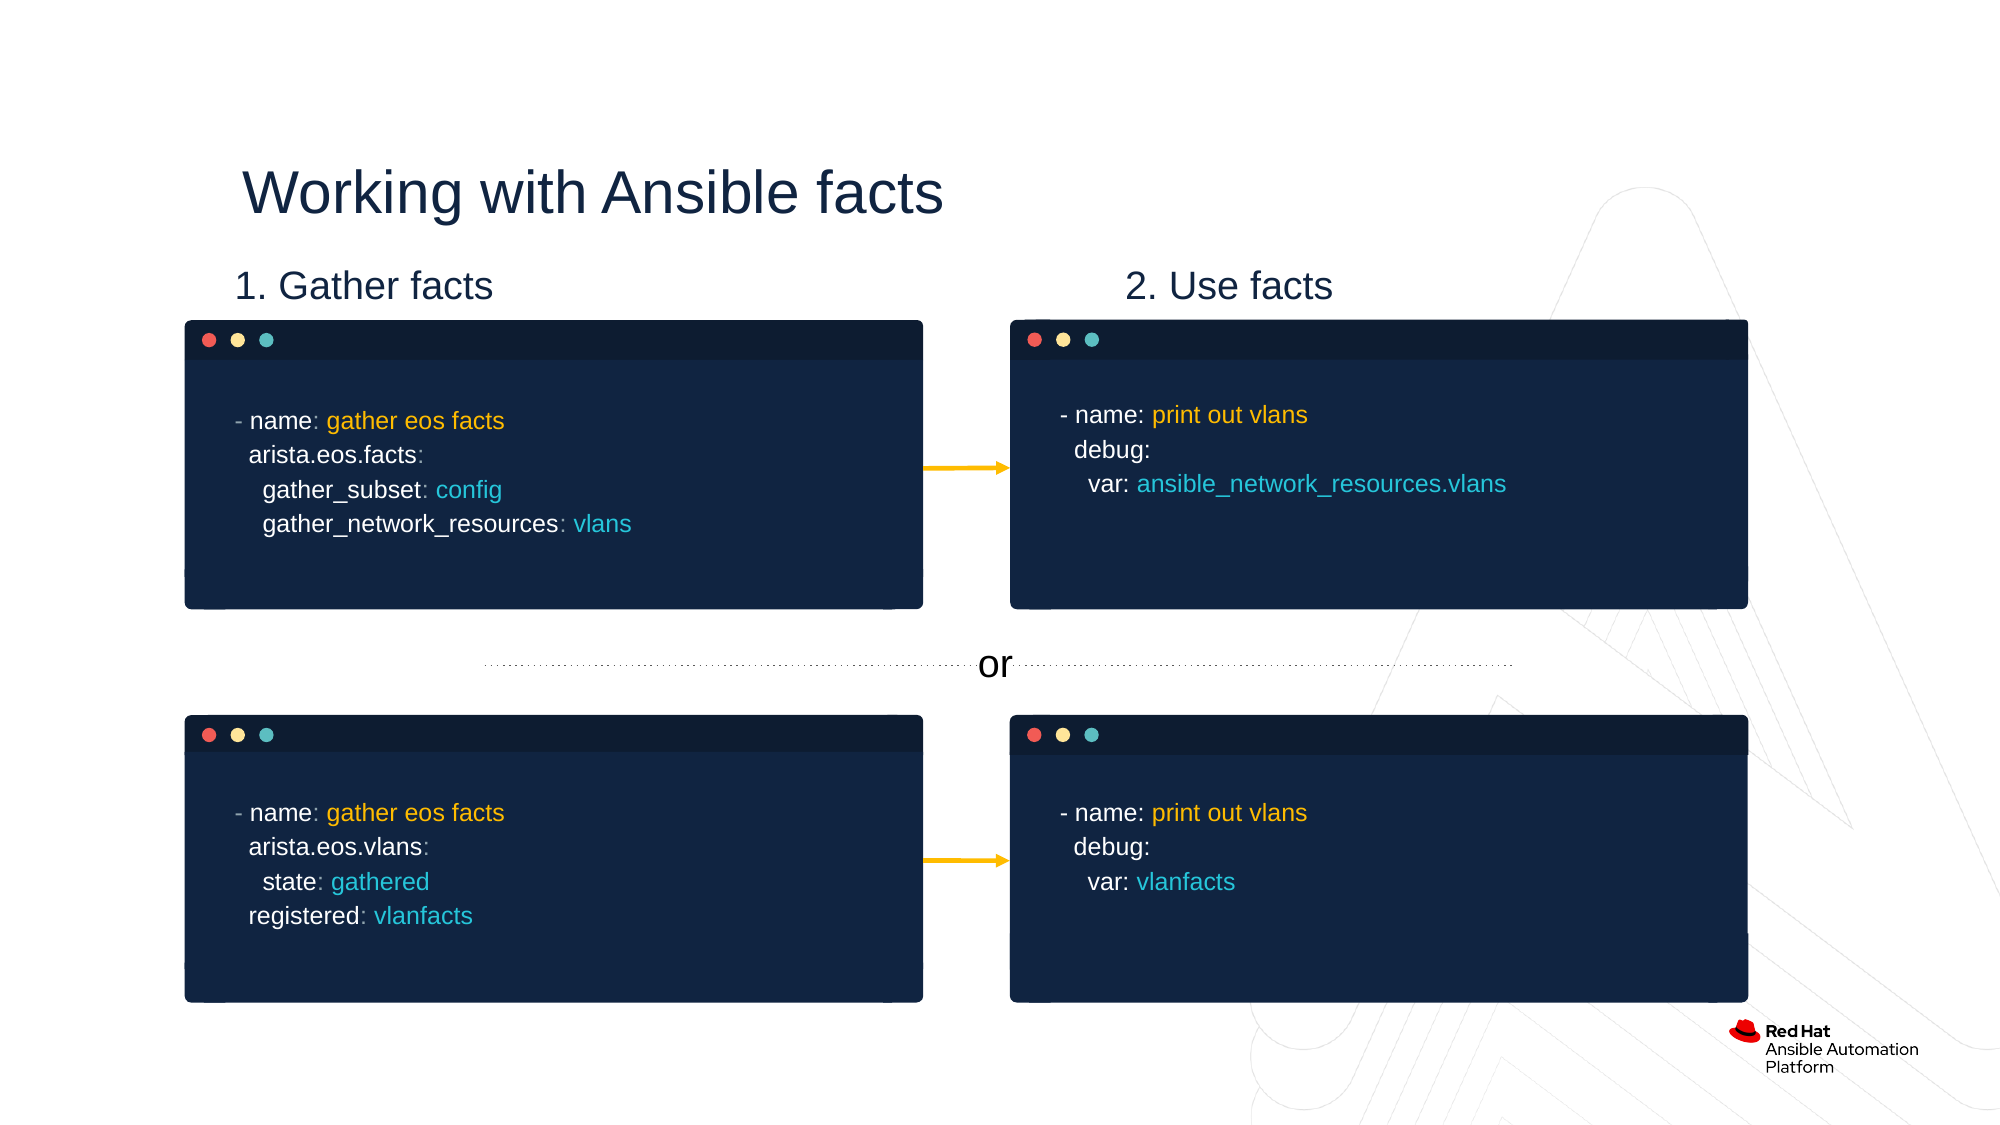

Working with Ansible facts
1. Gather facts
2. Use facts

- name: print out vlans
  debug:
    var: ansible_network_resources.vlans
- name: gather eos facts
  arista.eos.facts:
    gather_subset: config
    gather_network_resources: vlans

or

- name: print out vlans
  debug:
    var: vlanfacts

- name: gather eos facts
  arista.eos.vlans:
    state: gathered
  registered: vlanfacts